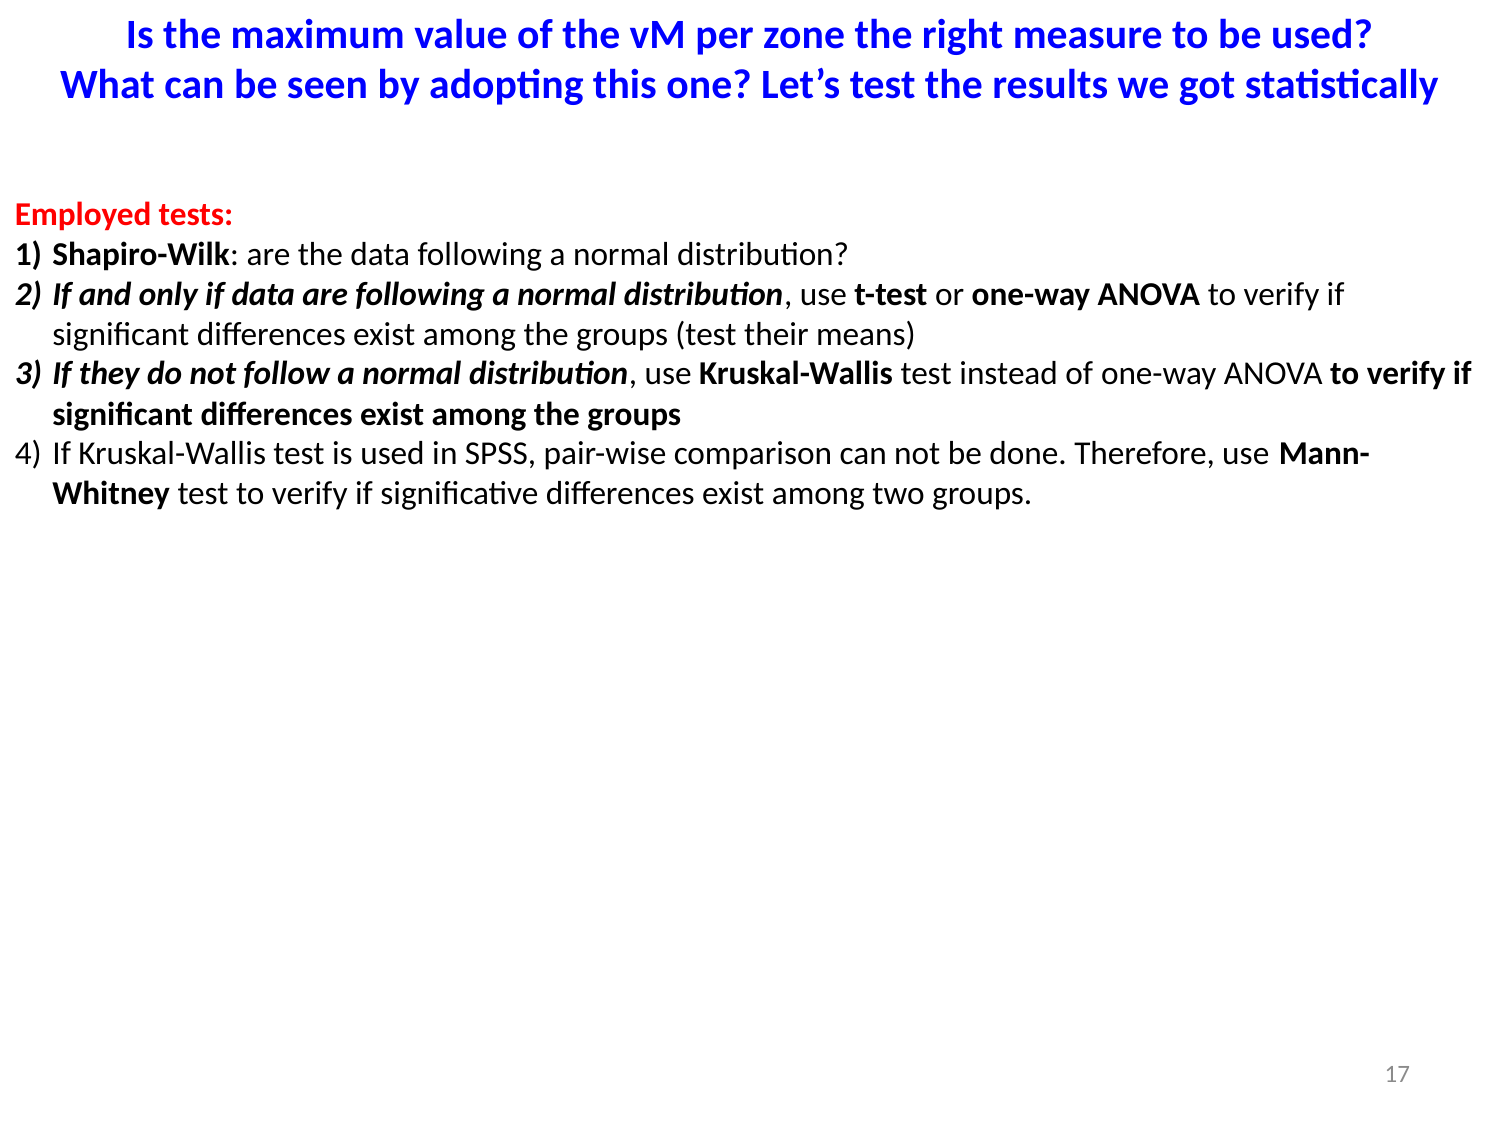

Is the maximum value of the vM per zone the right measure to be used?
What can be seen by adopting this one? Let’s test the results we got statistically
Employed tests:
Shapiro-Wilk: are the data following a normal distribution?
If and only if data are following a normal distribution, use t-test or one-way ANOVA to verify if significant differences exist among the groups (test their means)
If they do not follow a normal distribution, use Kruskal-Wallis test instead of one-way ANOVA to verify if significant differences exist among the groups
If Kruskal-Wallis test is used in SPSS, pair-wise comparison can not be done. Therefore, use Mann-Whitney test to verify if significative differences exist among two groups.
17